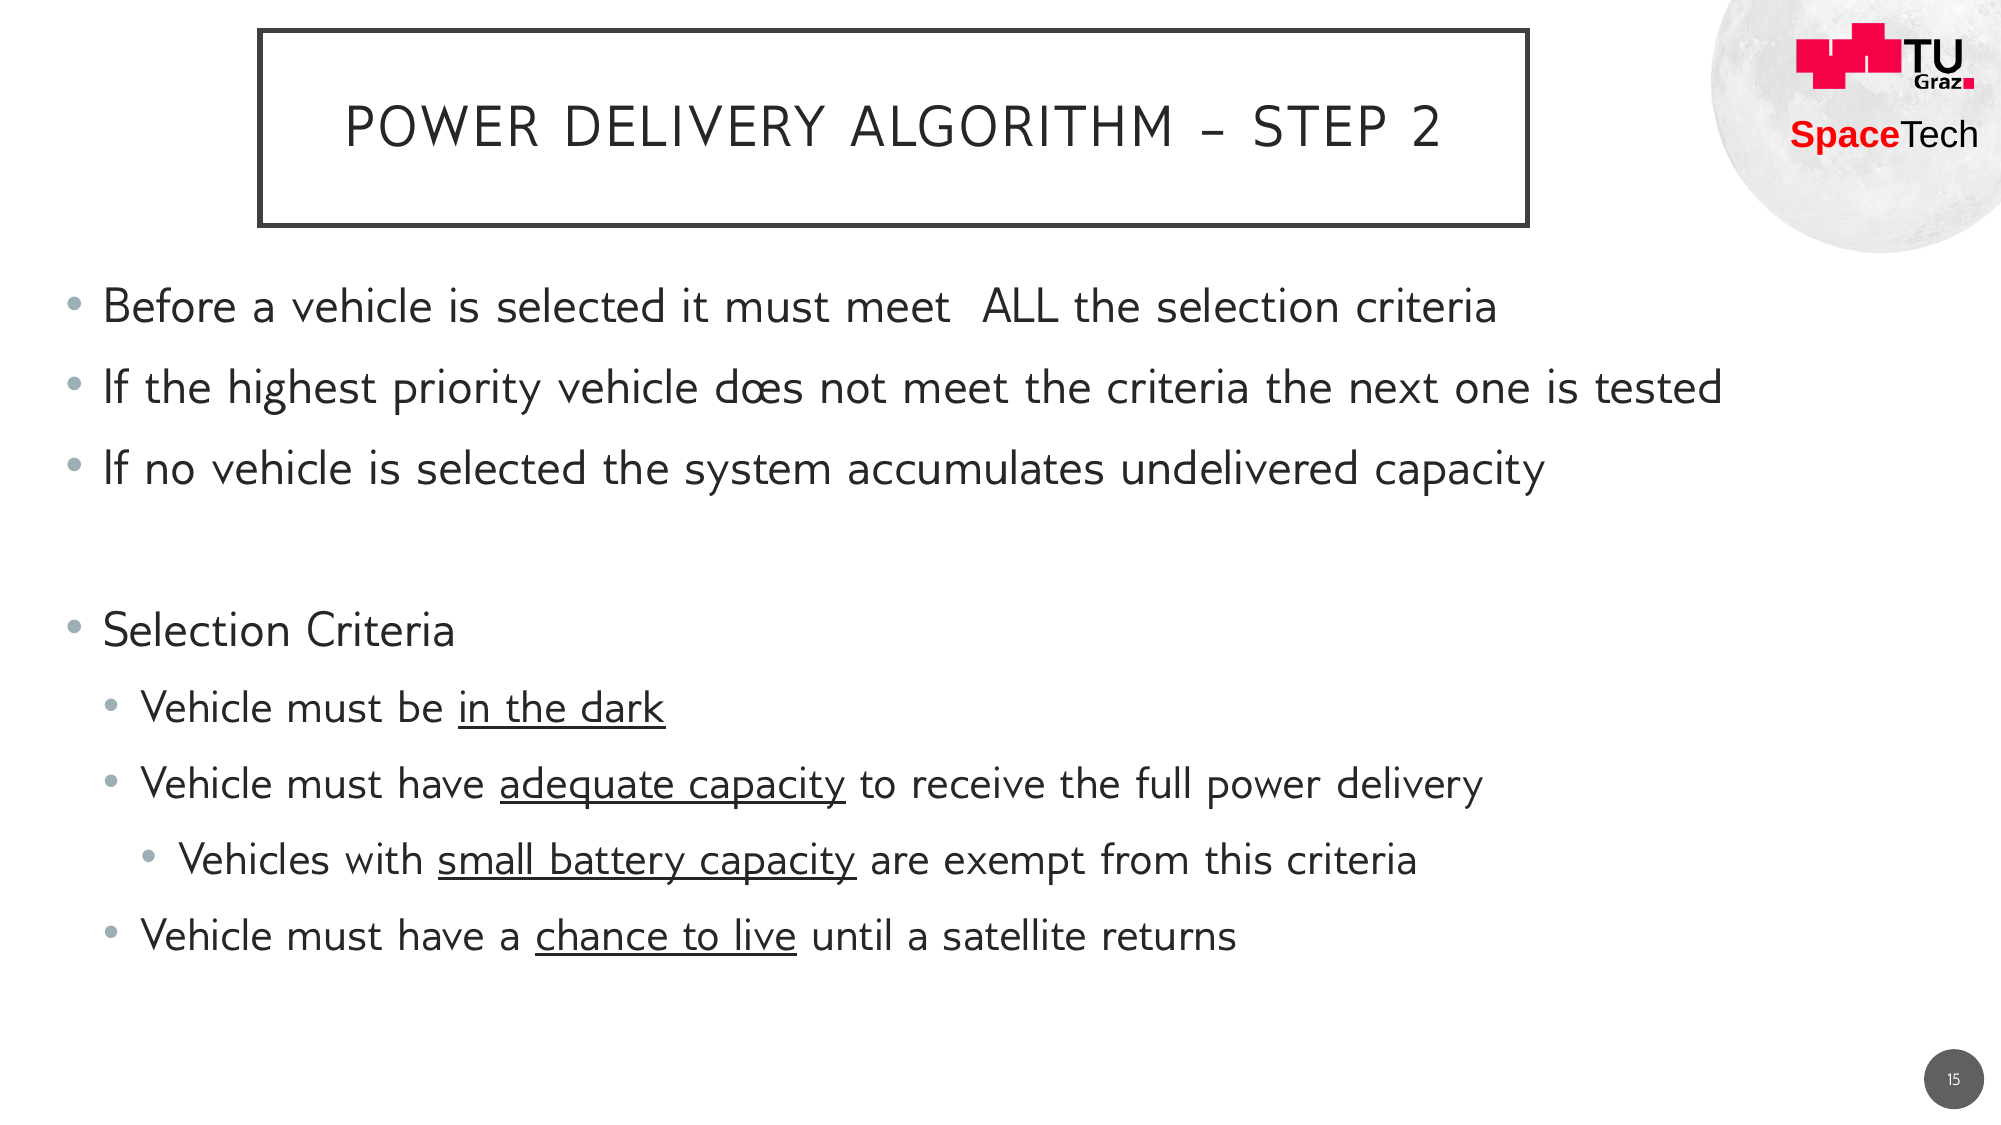

# Power Delivery Algorithm – Step 2
Before a vehicle is selected it must meet  ALL the selection criteria
If the highest priority vehicle does not meet the criteria the next one is tested
If no vehicle is selected the system accumulates undelivered capacity

Selection Criteria
Vehicle must be in the dark
Vehicle must have adequate capacity to receive the full power delivery
Vehicles with small battery capacity are exempt from this criteria
Vehicle must have a chance to live until a satellite returns

15